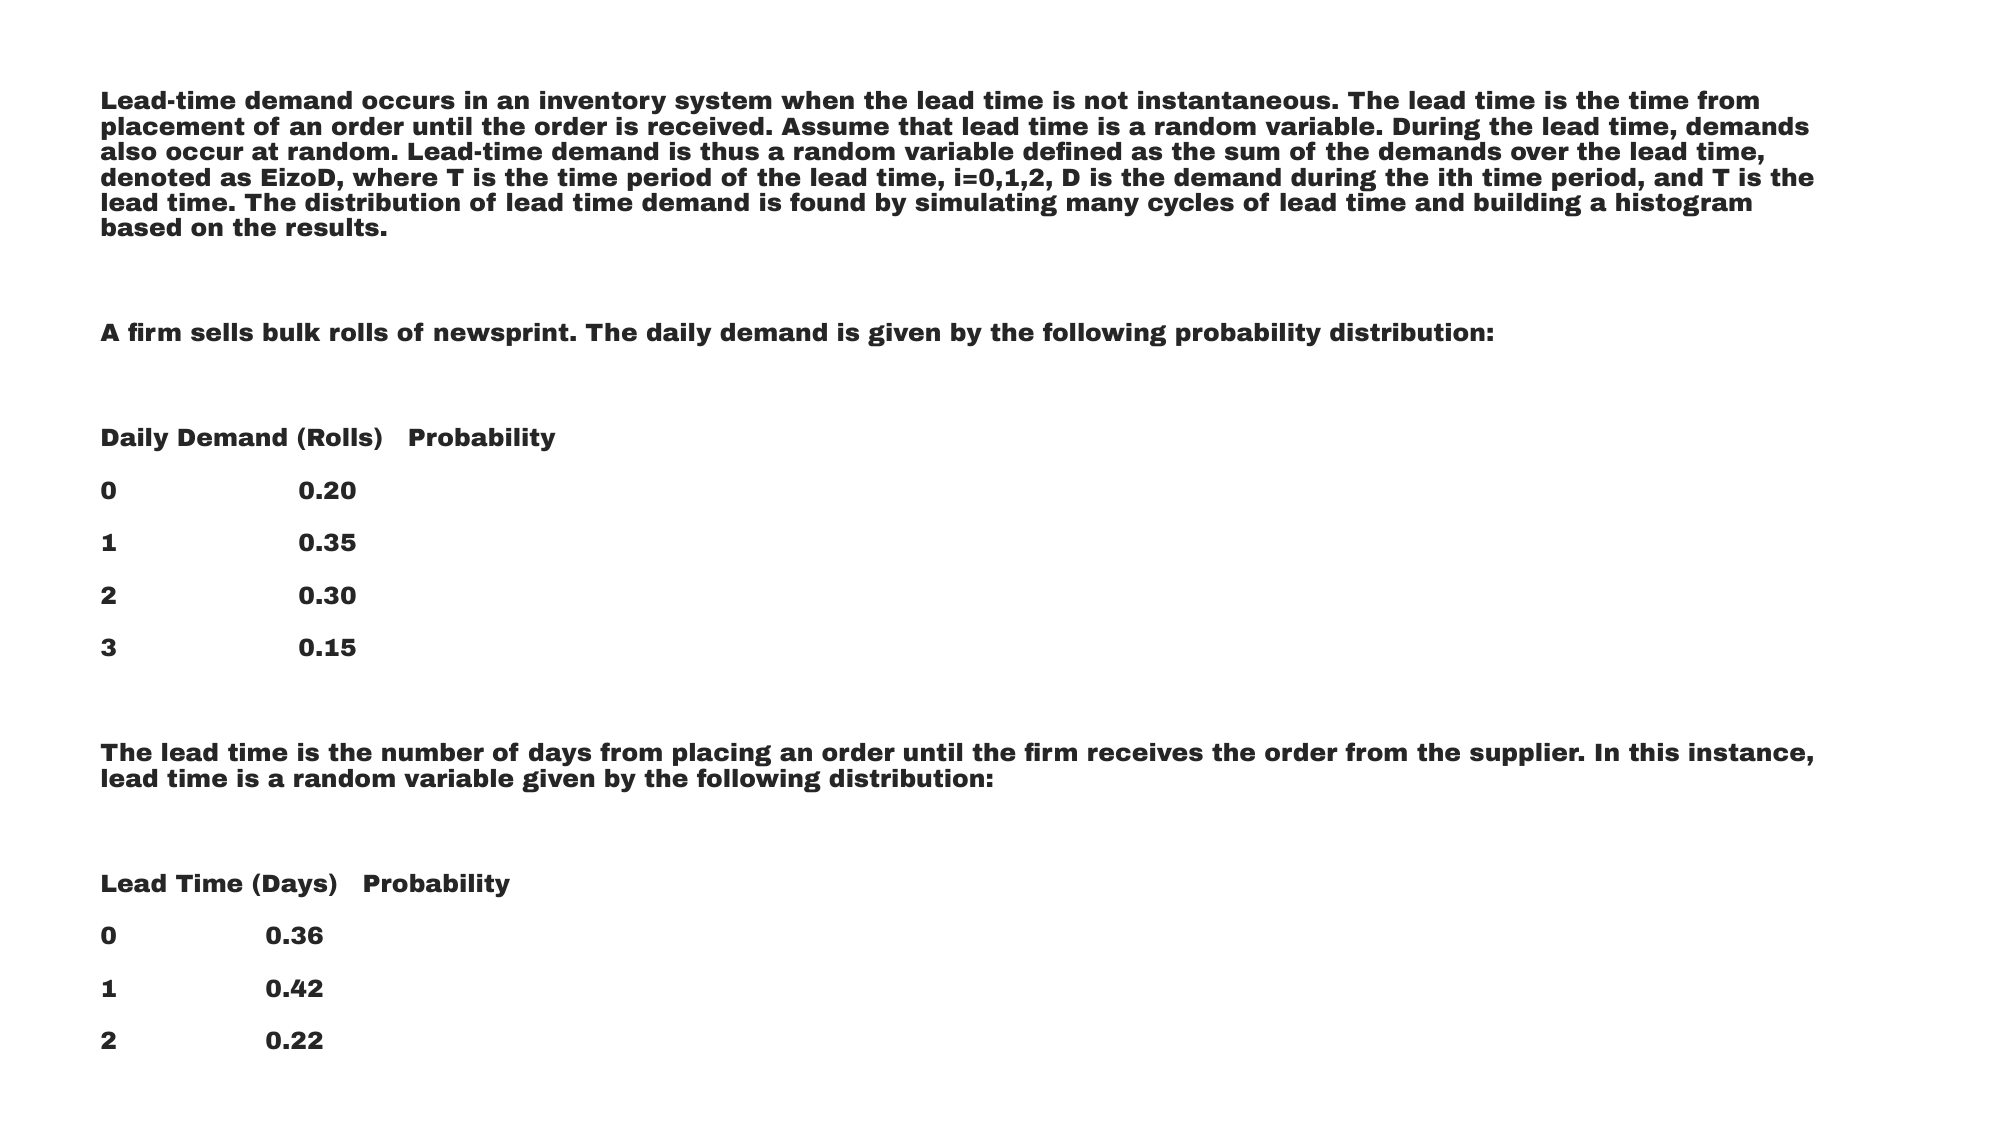

Lead-time demand occurs in an inventory system when the lead time is not instantaneous. The lead time is the time from placement of an order until the order is received. Assume that lead time is a random variable. During the lead time, demands also occur at random. Lead-time demand is thus a random variable defined as the sum of the demands over the lead time, denoted as EizoD, where T is the time period of the lead time, i=0,1,2, D is the demand during the ith time period, and T is the lead time. The distribution of lead time demand is found by simulating many cycles of lead time and building a histogram based on the results.

A firm sells bulk rolls of newsprint. The daily demand is given by the following probability distribution:

Daily Demand (Rolls)   Probability
0                      0.20
1                      0.35
2                      0.30
3                      0.15

The lead time is the number of days from placing an order until the firm receives the order from the supplier. In this instance, lead time is a random variable given by the following distribution:

Lead Time (Days)   Probability
0                  0.36
1                  0.42
2                  0.22